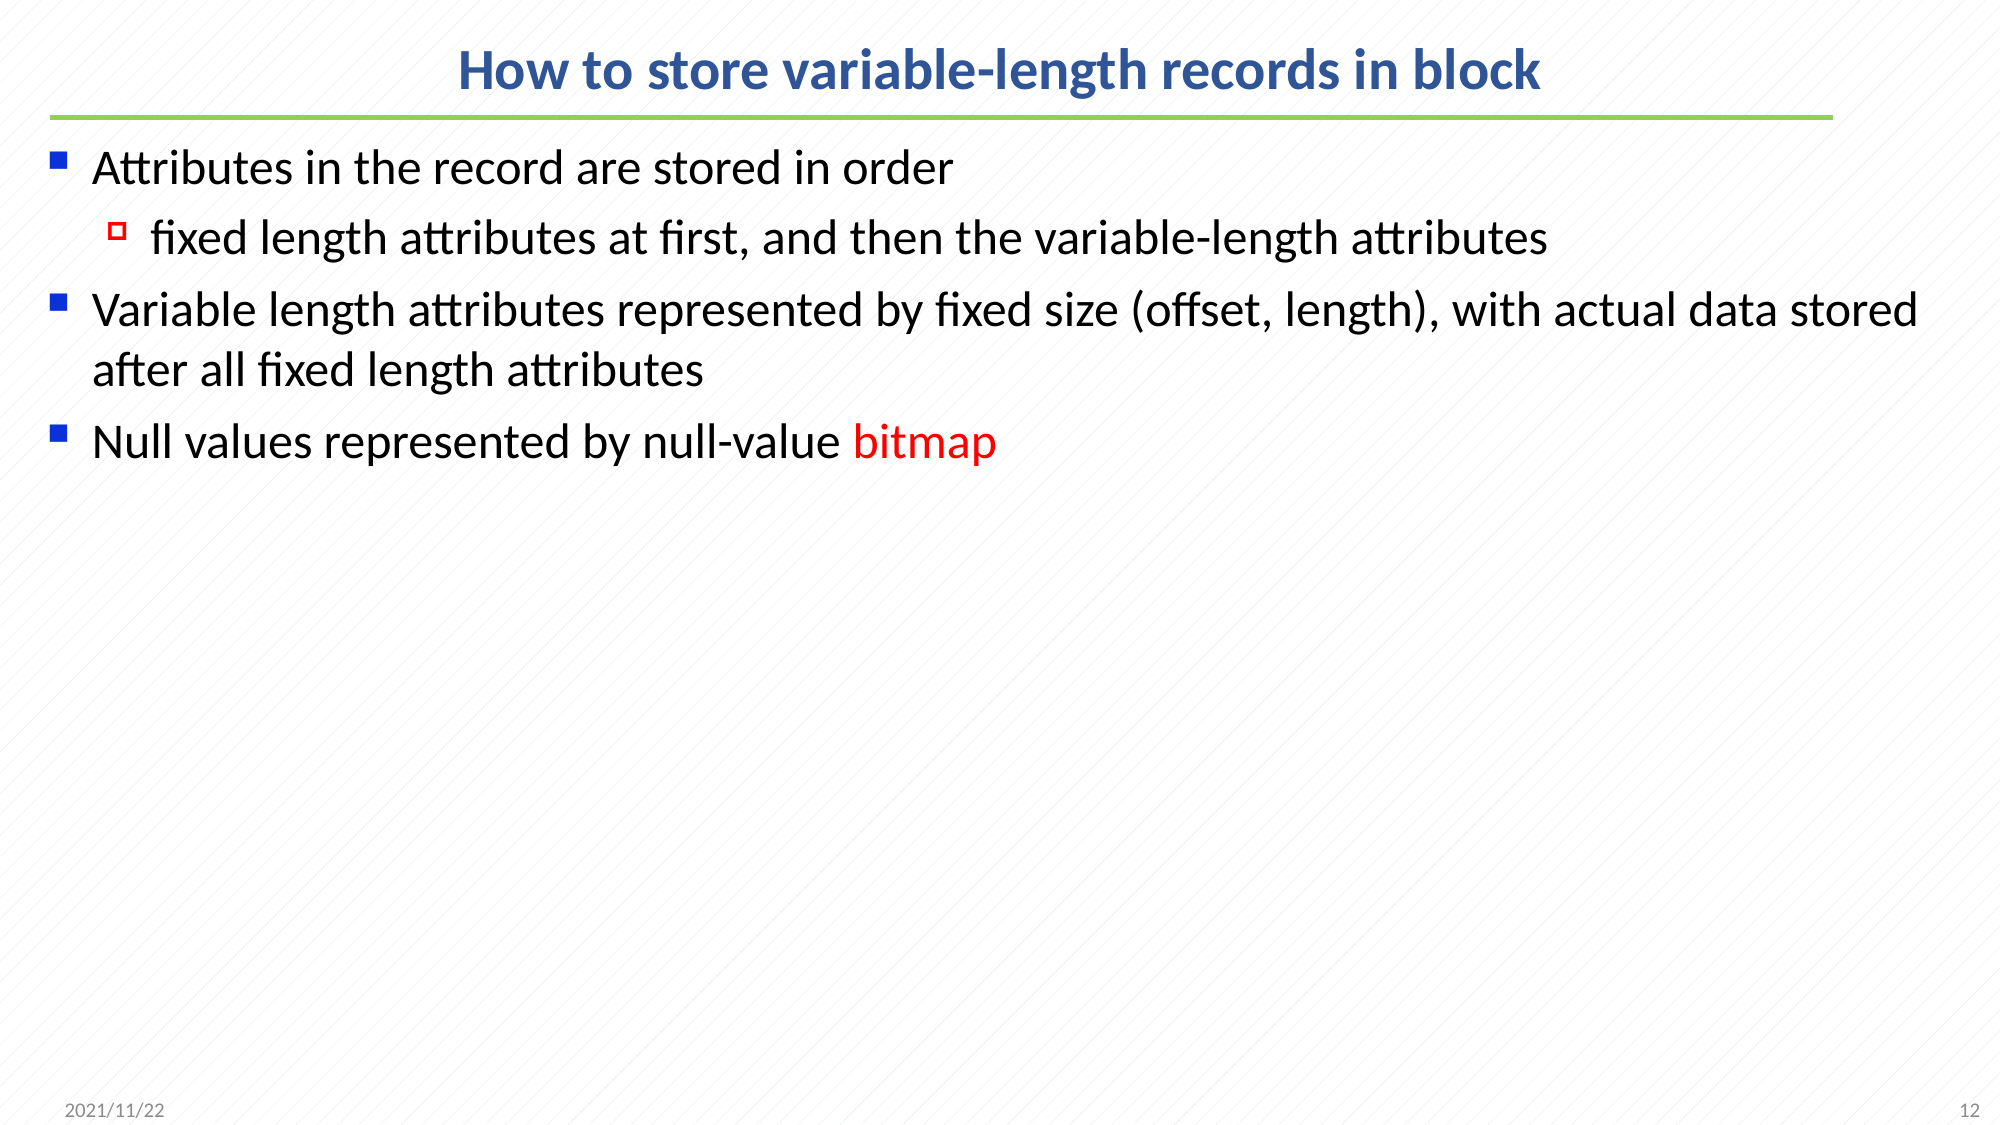

# How to store variable-length records in block
Attributes in the record are stored in order
fixed length attributes at first, and then the variable-length attributes
Variable length attributes represented by fixed size (offset, length), with actual data stored after all fixed length attributes
Null values represented by null-value bitmap

12
2021/11/22